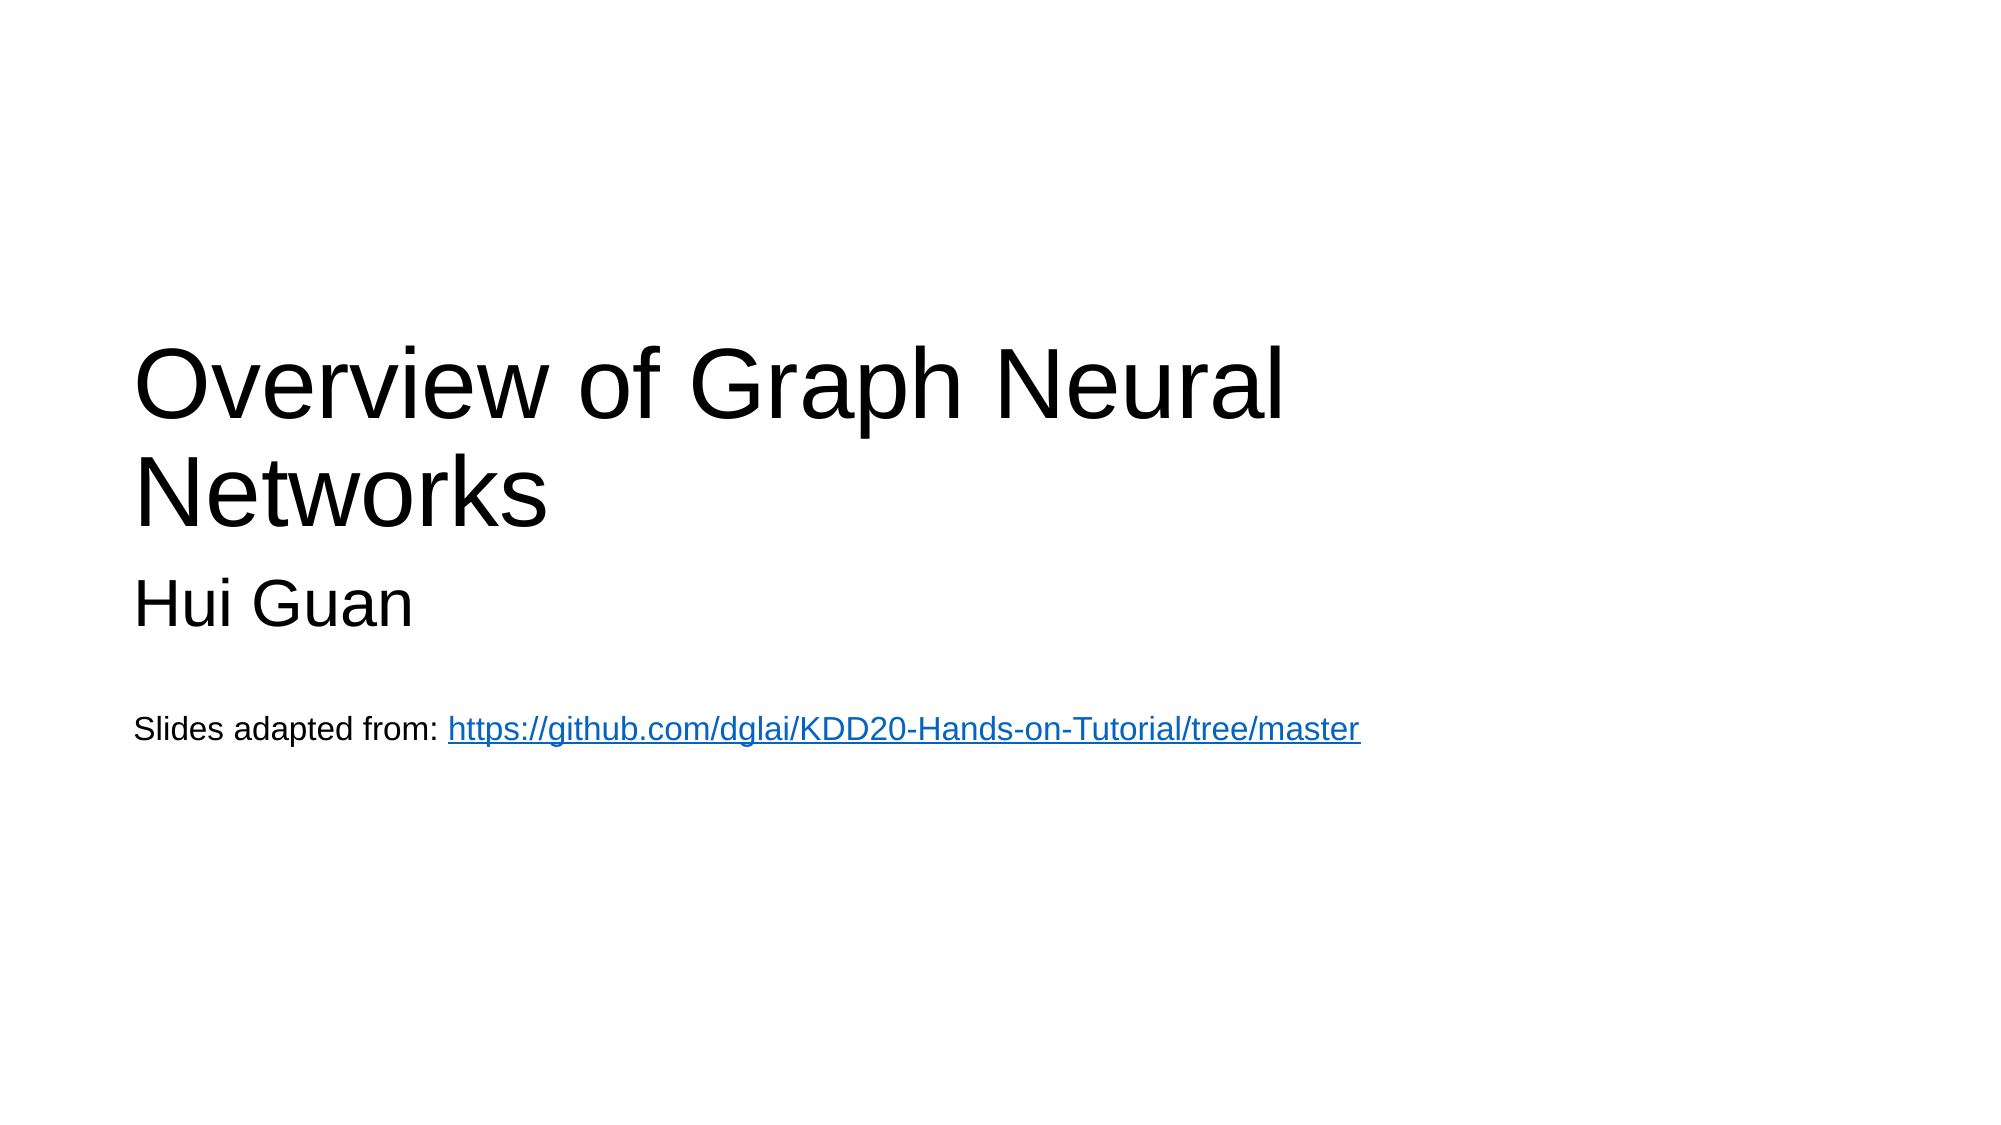

Overview of Graph Neural Networks
Hui Guan
Slides adapted from: https://github.com/dglai/KDD20-Hands-on-Tutorial/tree/master